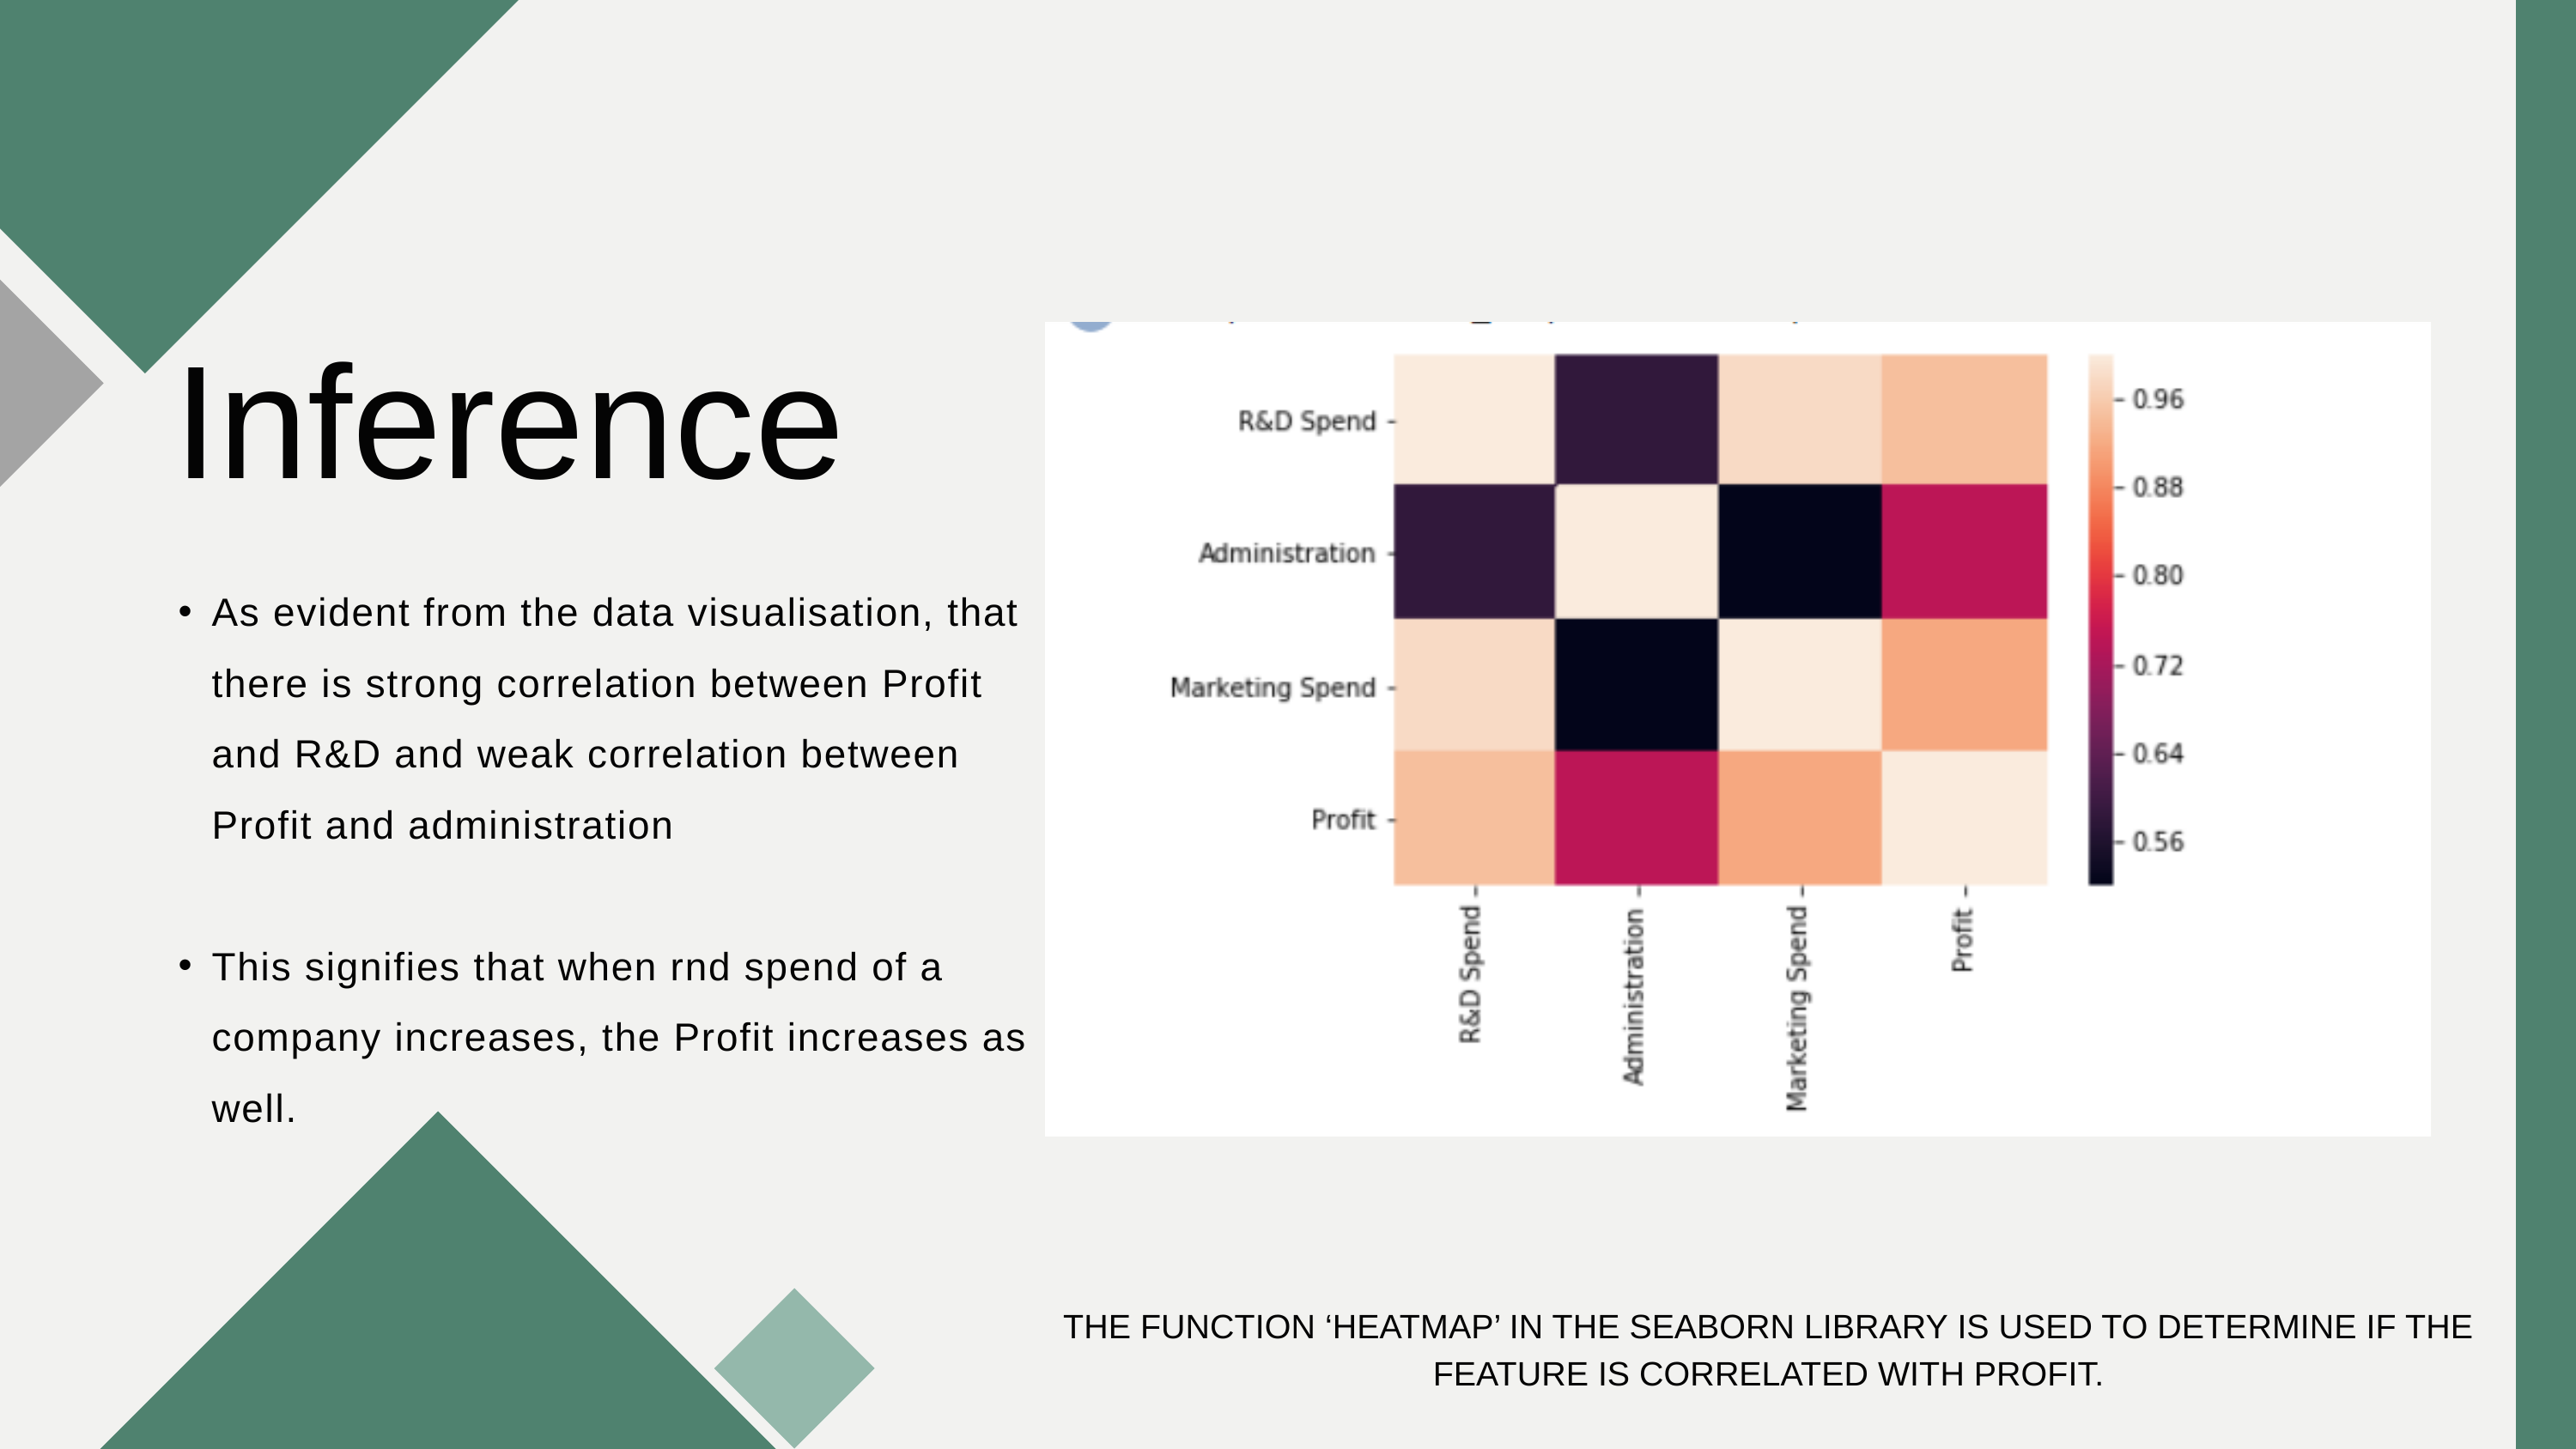

Inference
As evident from the data visualisation, that there is strong correlation between Profit and R&D and weak correlation between Profit and administration

This signifies that when rnd spend of a company increases, the Profit increases as well.

THE FUNCTION ‘HEATMAP’ IN THE SEABORN LIBRARY IS USED TO DETERMINE IF THE FEATURE IS CORRELATED WITH PROFIT.